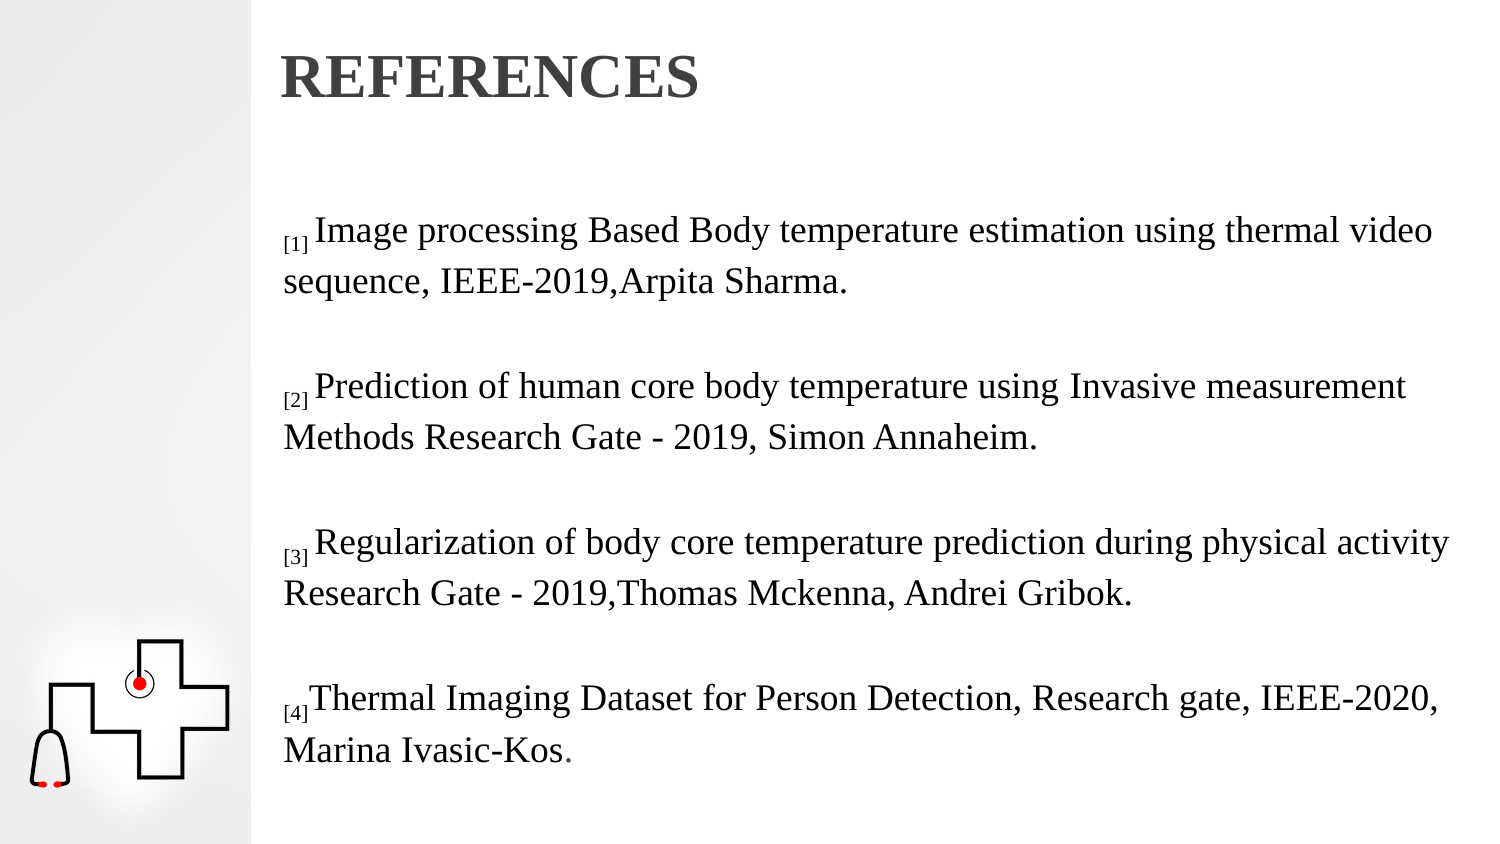

# REFERENCES

[1] Image processing Based Body temperature estimation using thermal video  sequence, IEEE-2019,Arpita Sharma.

[2] Prediction of human core body temperature using Invasive measurement   Methods Research Gate - 2019, Simon Annaheim.

[3] Regularization of body core temperature prediction during physical activity Research Gate - 2019,Thomas Mckenna, Andrei Gribok.

[4]Thermal Imaging Dataset for Person Detection, Research gate, IEEE-2020, Marina Ivasic-Kos.